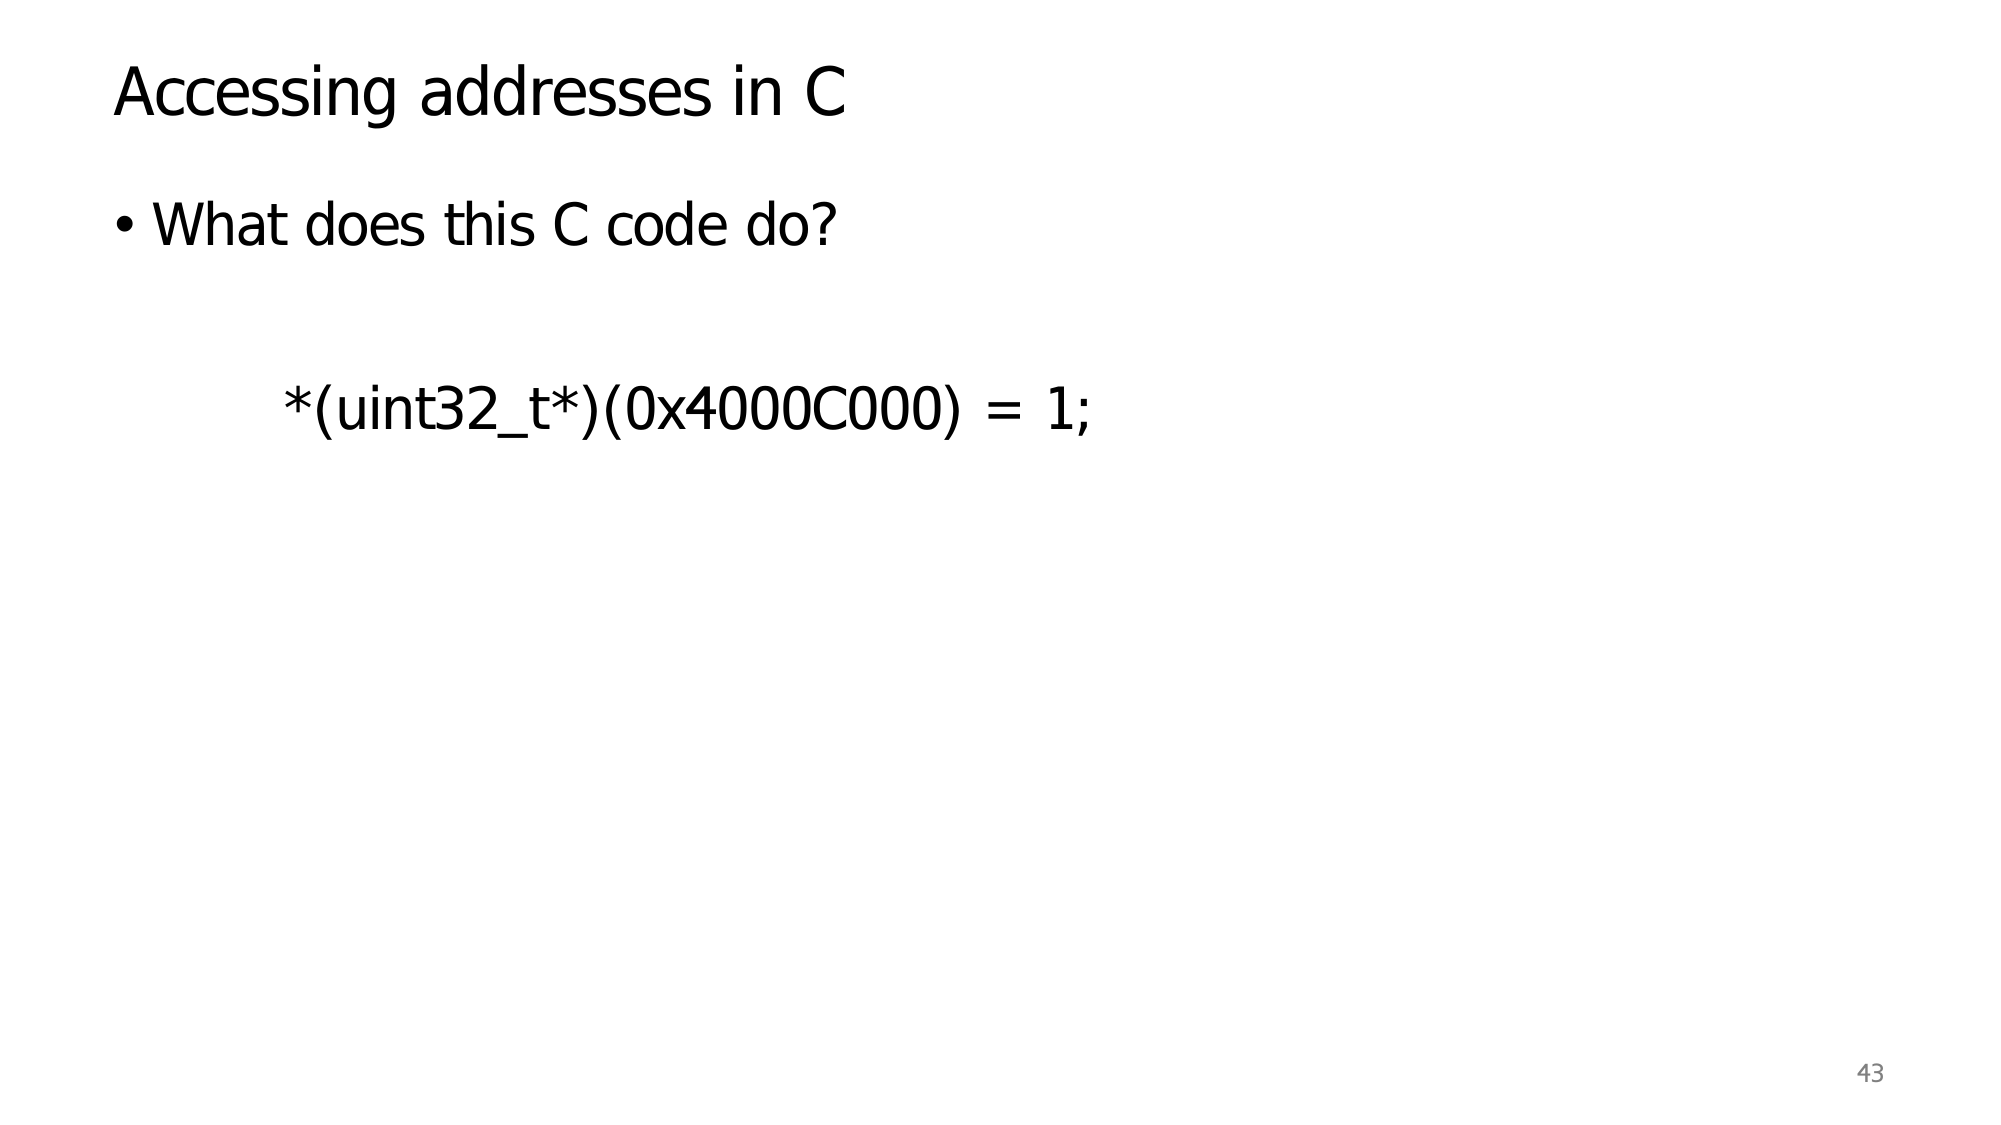

# Accessing addresses in C
What does this C code do?

	 *(uint32_t*)(0x4000C000) = 1;
43